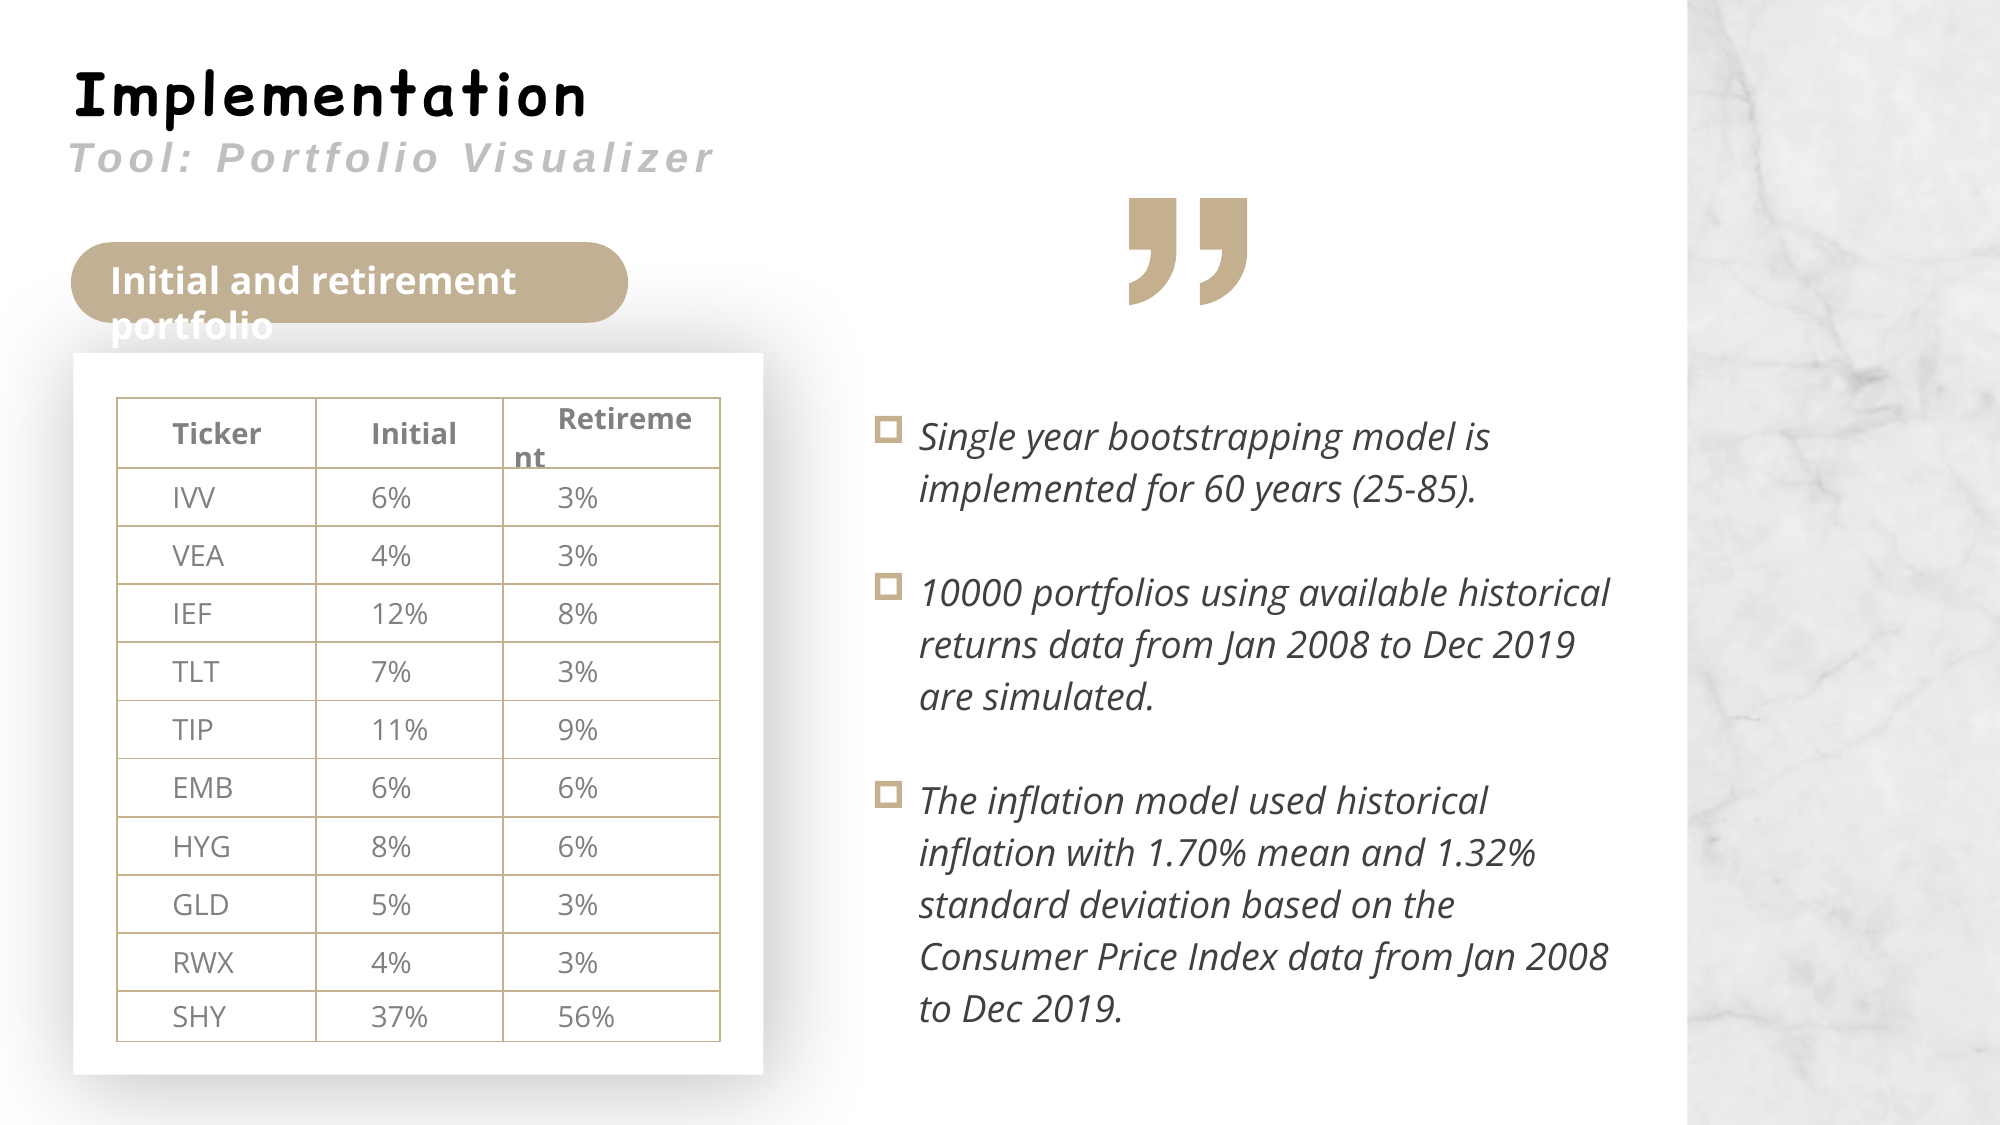

Implementation
Tool: Portfolio Visualizer

Initial and retirement portfolio
e7d195523061f1c0d318120d6aeaf1b6ccceb6ba3da59c0775C5DE19DDDEBC09ED96DBD9900D9848D623ECAD1D4904B78047D0015C22C8BE97228BE8B5BFF08FE7A3AE04126DA07312A96C0F69F9BAB72D778D4EF4EAE3C6AC6F7F4DDEAA2C810327E1737C141372A4A10AFB6993327CAAD8B2B61DF796239CA5AF059674B20218258E5E43305FCE

| Ticker | Initial | Retirement |
| --- | --- | --- |
| IVV | 6% | 3% |
| VEA | 4% | 3% |
| IEF | 12% | 8% |
| TLT | 7% | 3% |
| TIP | 11% | 9% |
| EMB | 6% | 6% |
| HYG | 8% | 6% |
| GLD | 5% | 3% |
| RWX | 4% | 3% |
| SHY | 37% | 56% |
Single year bootstrapping model is implemented for 60 years (25-85).

10000 portfolios using available historical returns data from Jan 2008 to Dec 2019 are simulated.

The inflation model used historical inflation with 1.70% mean and 1.32% standard deviation based on the Consumer Price Index data from Jan 2008 to Dec 2019.